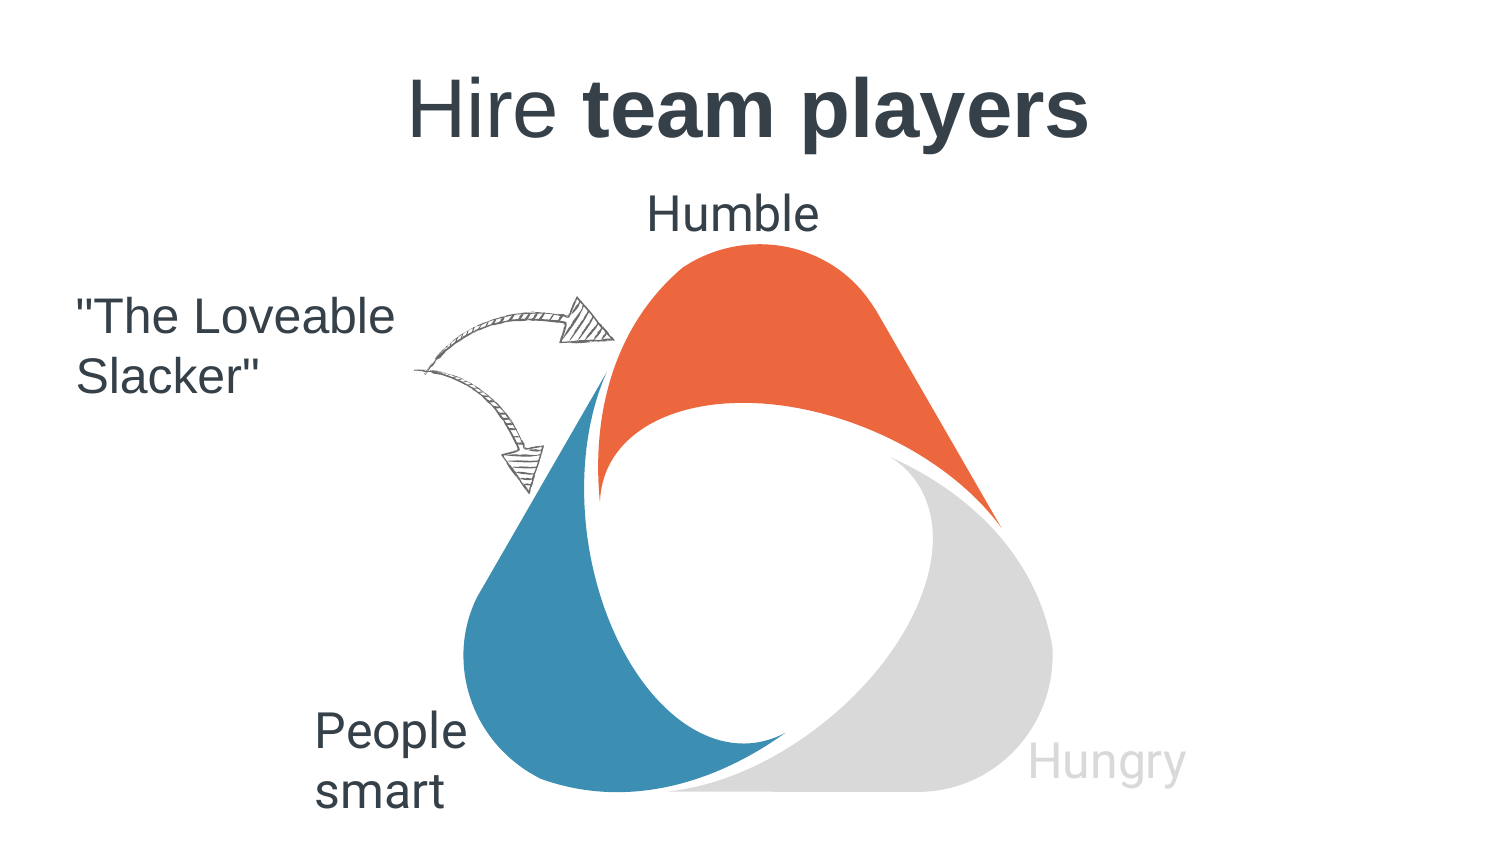

# Hire team players
Humble

"The Loveable Slacker"

People smart
Hungry